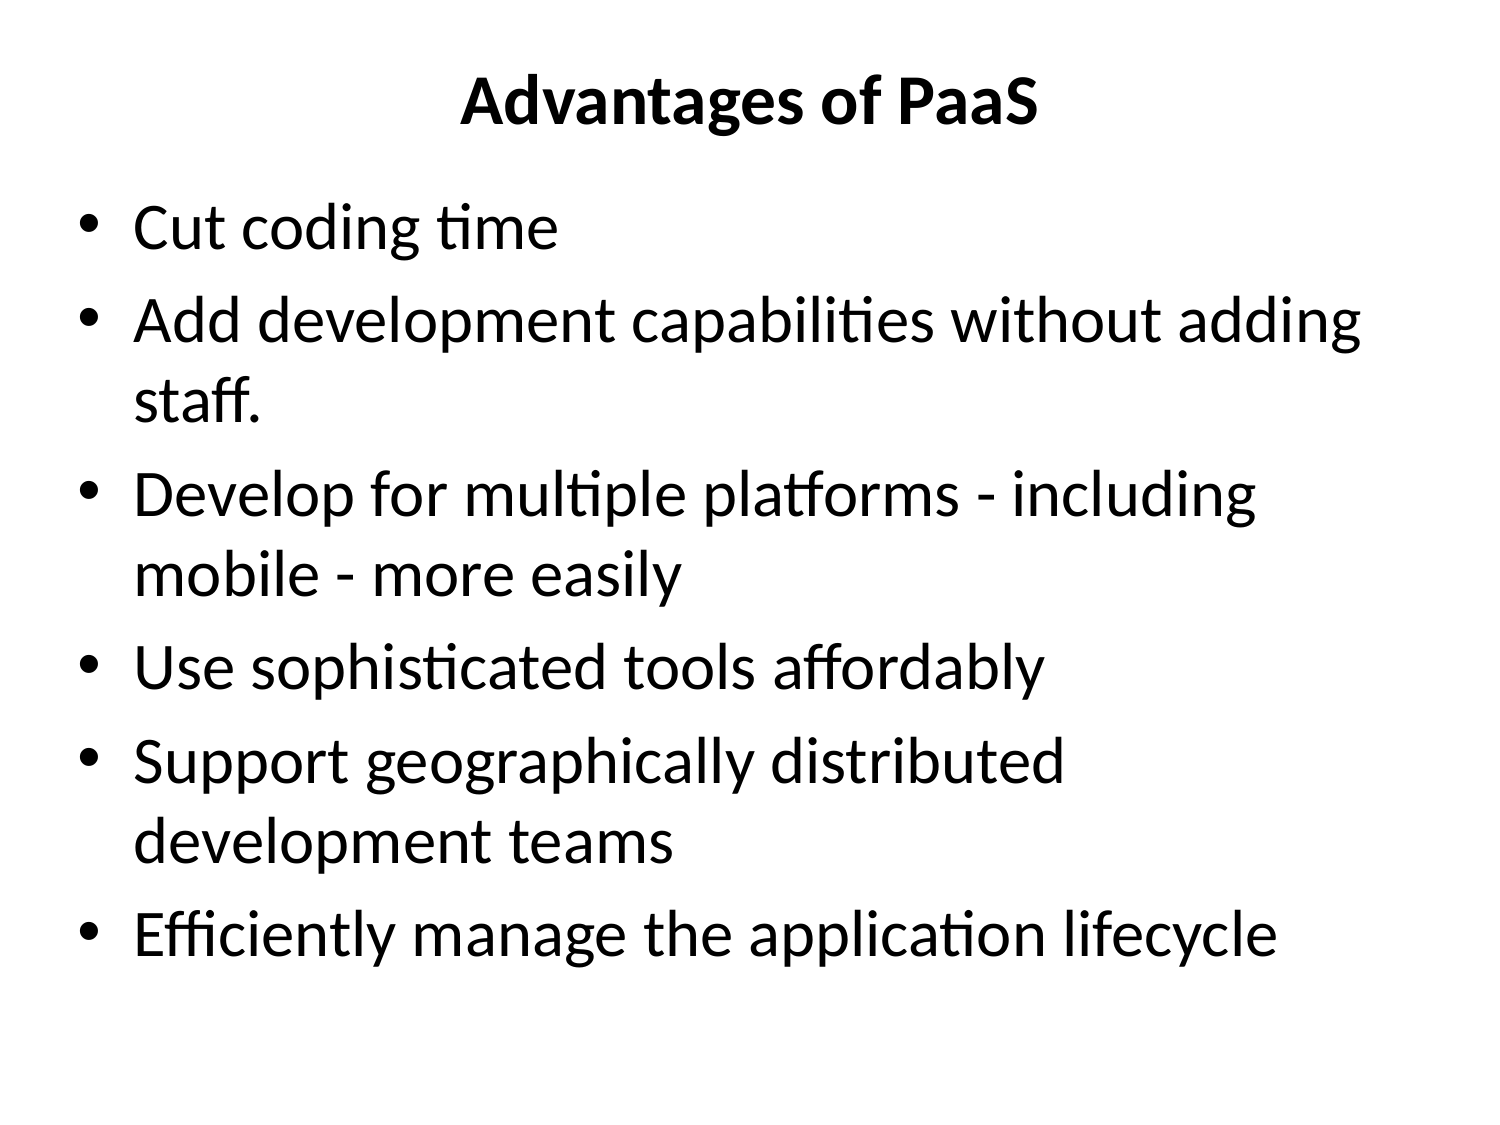

# Advantages of PaaS
Cut coding time
Add development capabilities without adding staff.
Develop for multiple platforms - including mobile - more easily
Use sophisticated tools affordably
Support geographically distributed development teams
Efficiently manage the application lifecycle